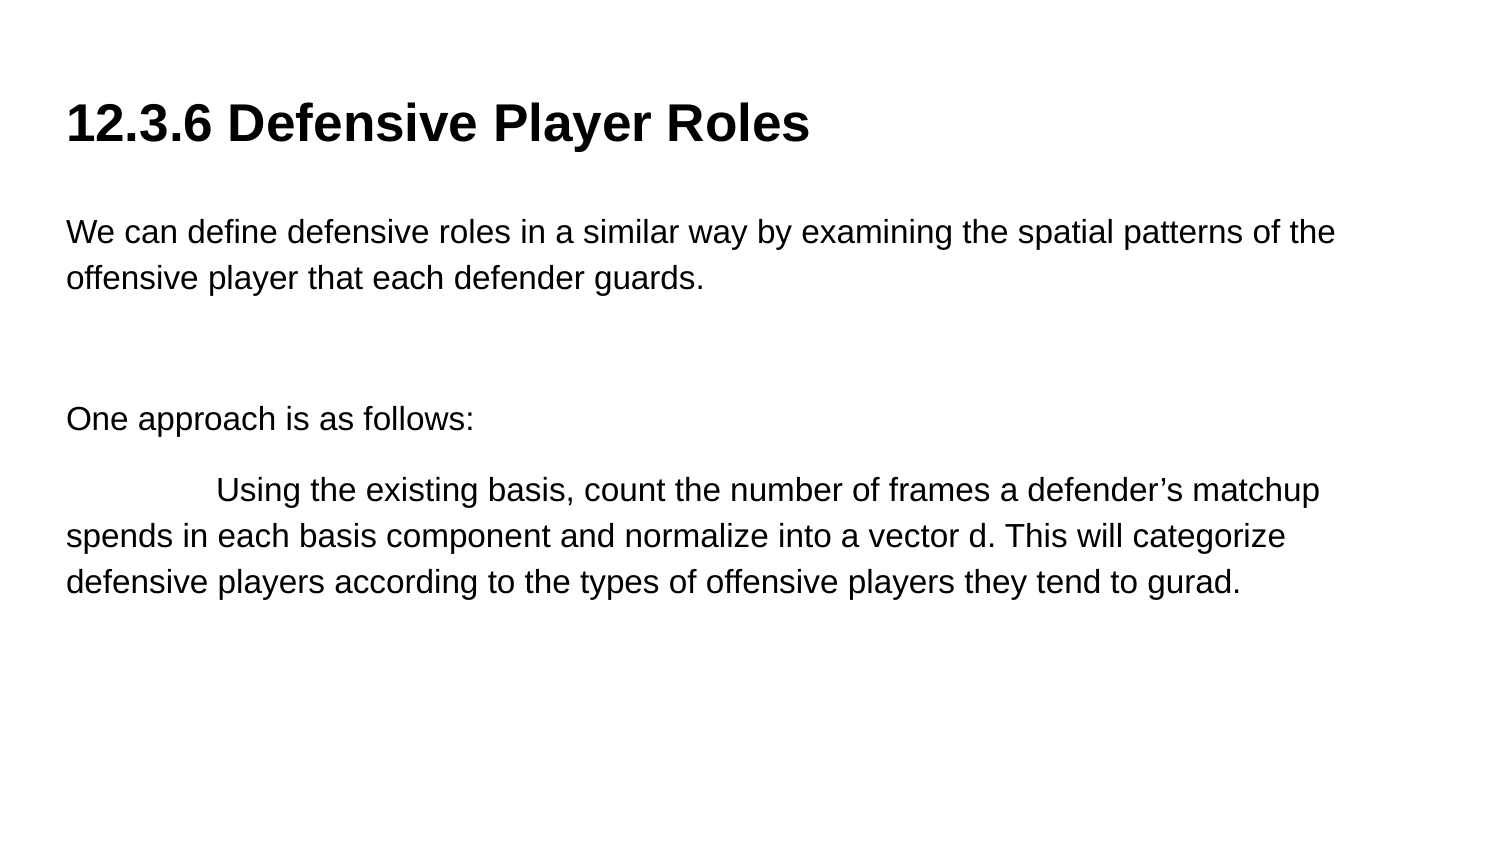

# 12.3.6 Defensive Player Roles
We can define defensive roles in a similar way by examining the spatial patterns of the offensive player that each defender guards.

One approach is as follows:
	Using the existing basis, count the number of frames a defender’s matchup spends in each basis component and normalize into a vector d. This will categorize defensive players according to the types of offensive players they tend to gurad.